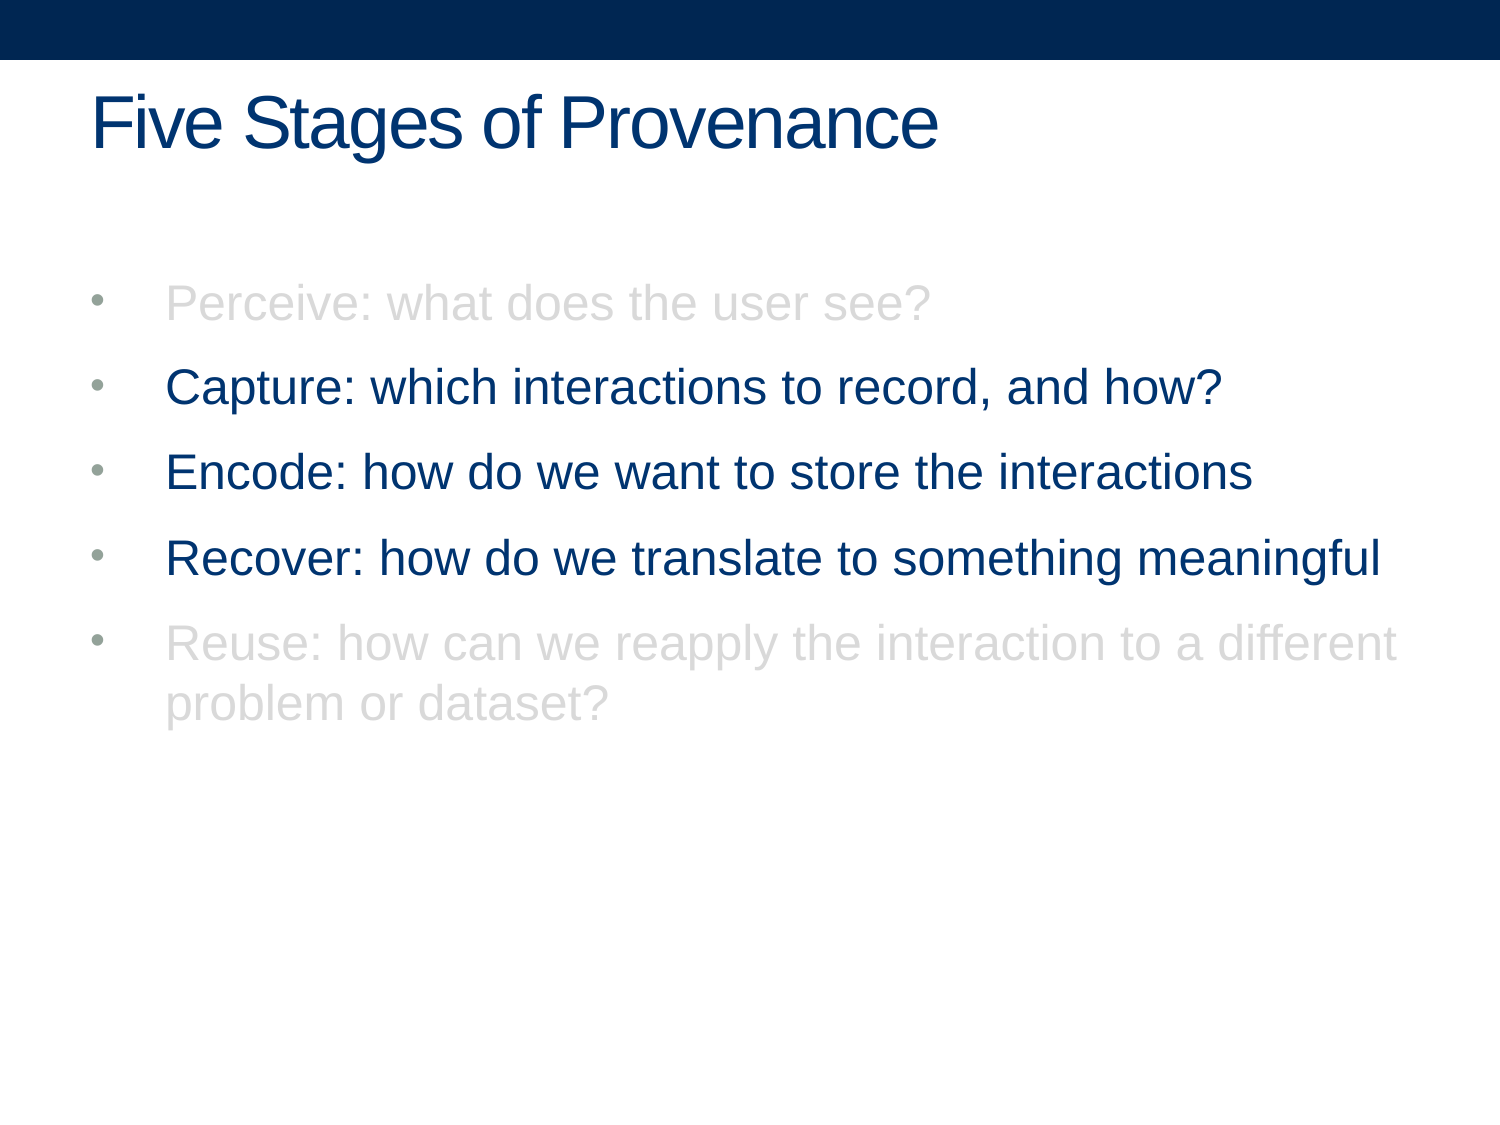

# Five Stages of Provenance
Perceive: what does the user see?
Capture: which interactions to record, and how?
Encode: how do we want to store the interactions
Recover: how do we translate to something meaningful
Reuse: how can we reapply the interaction to a different problem or dataset?